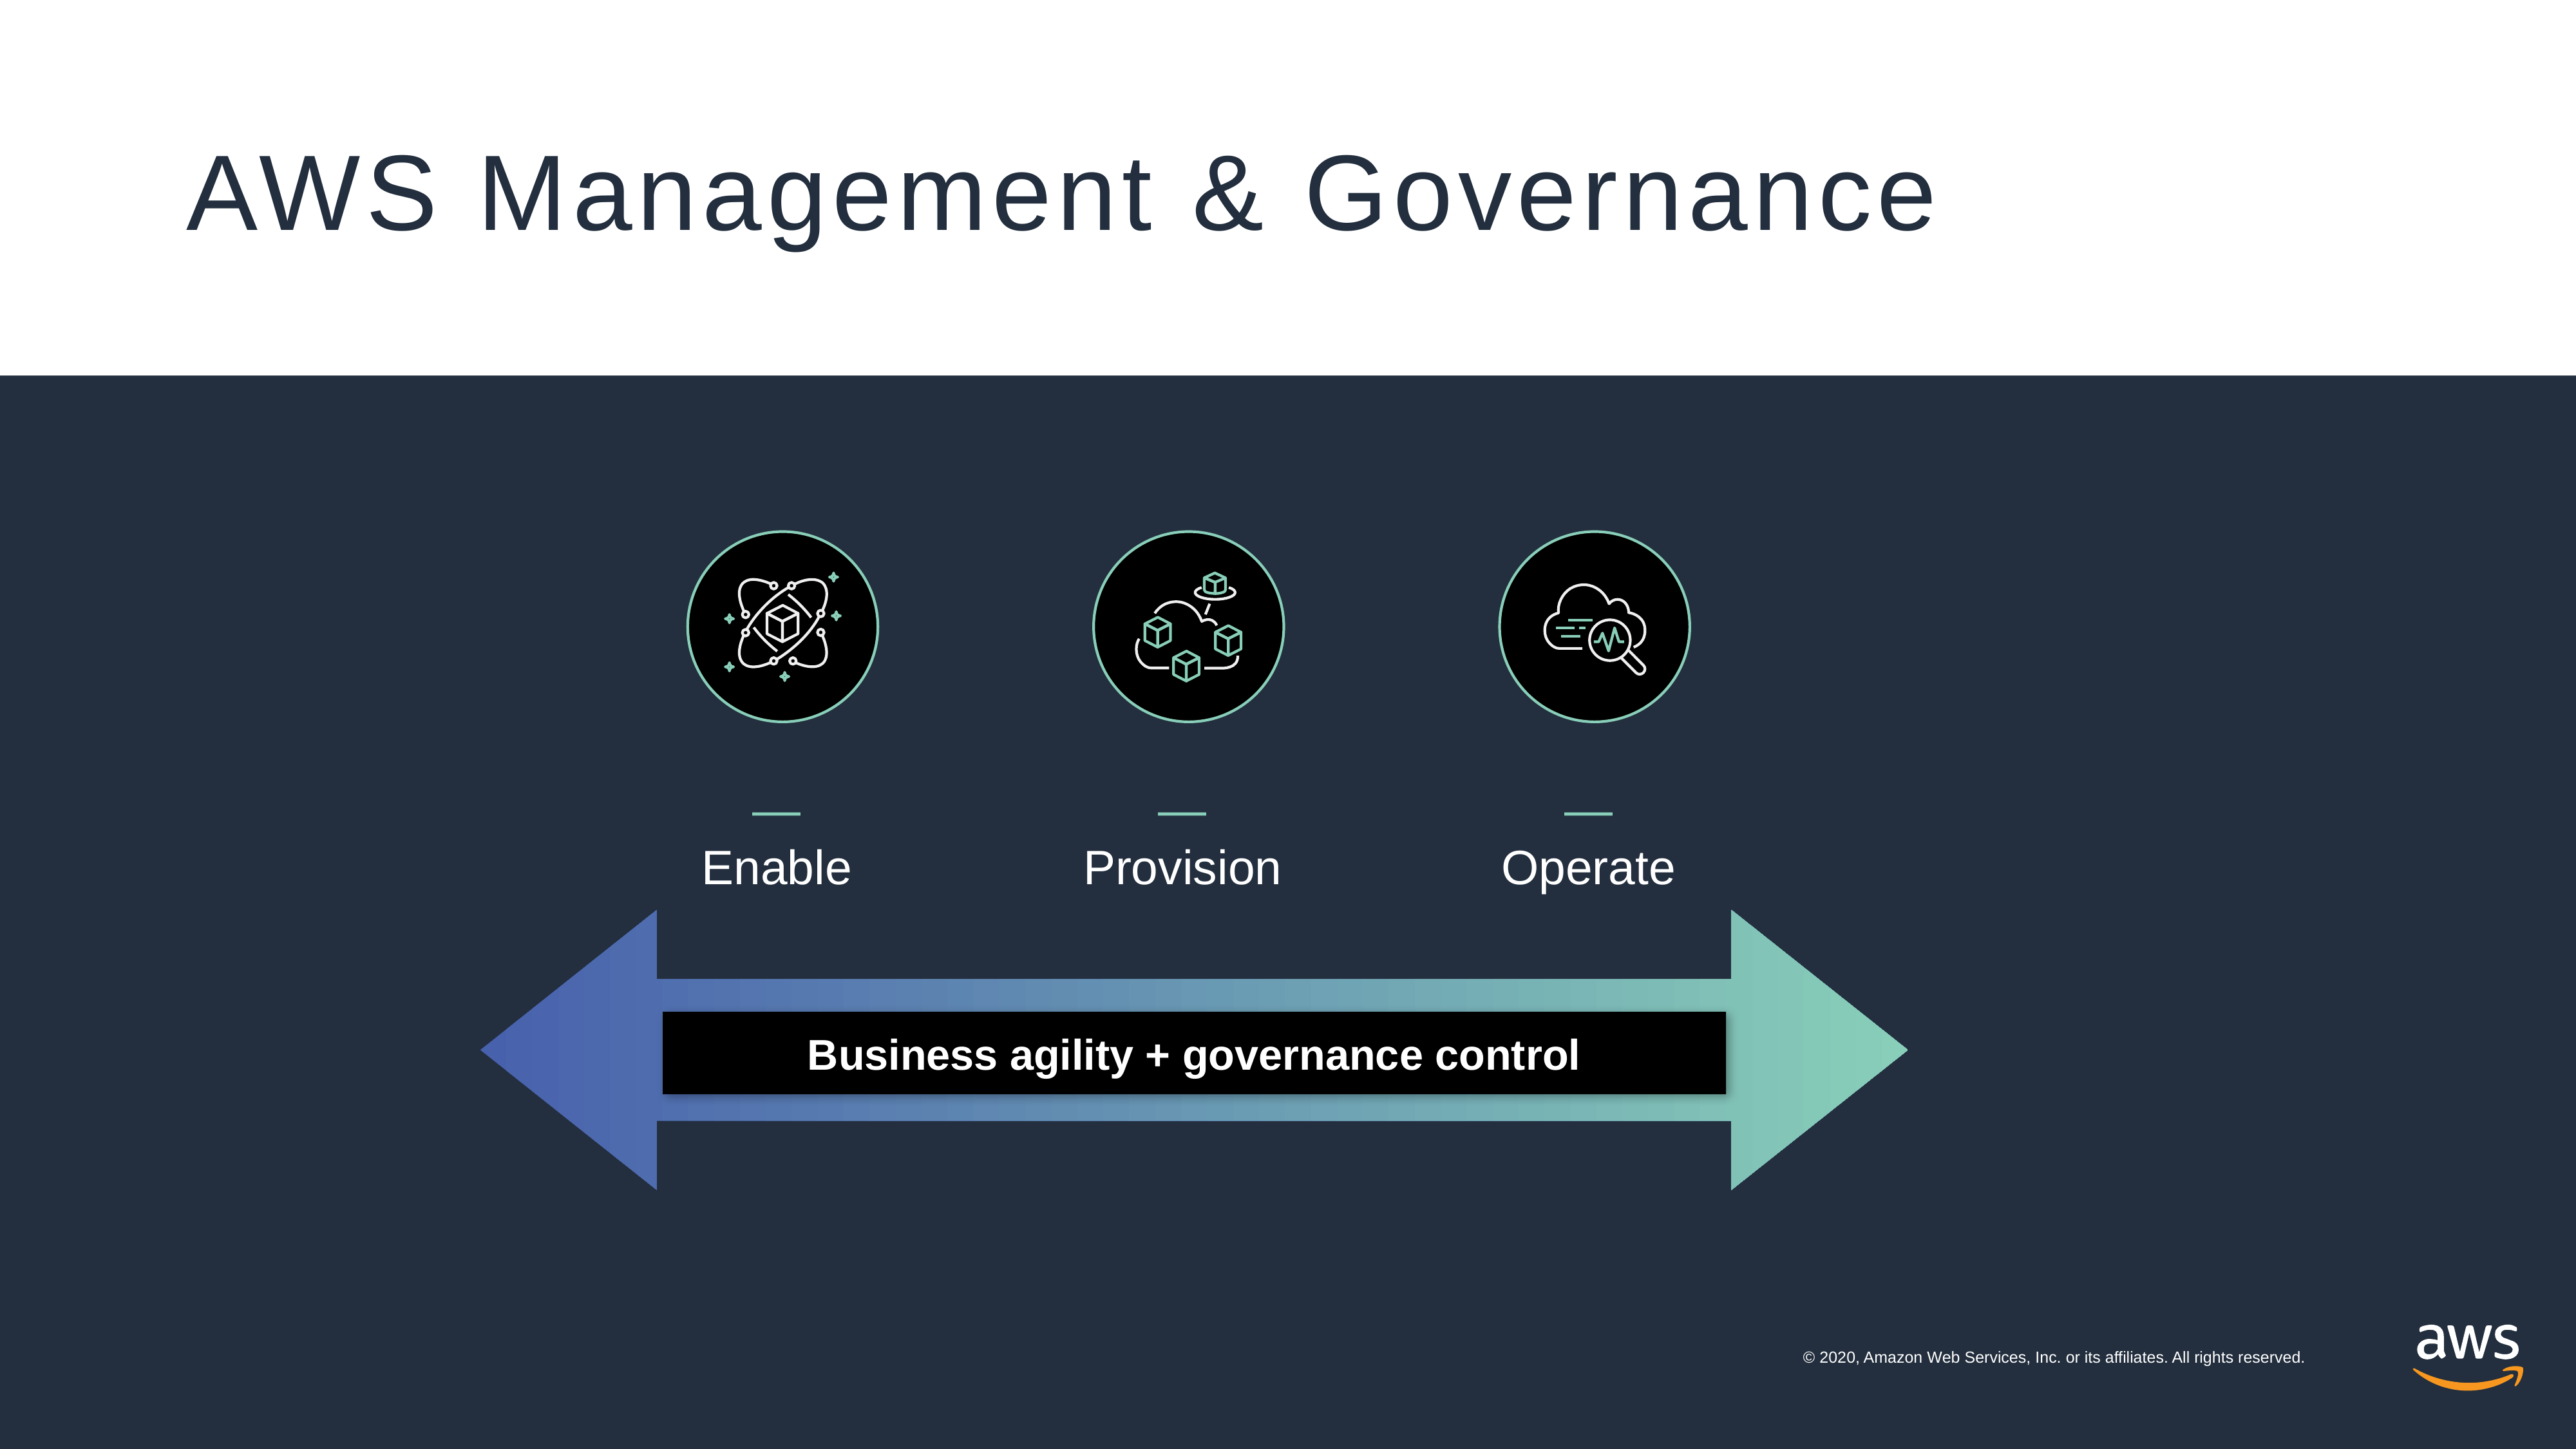

# AWS Management & Governance

—
Enable
—
Provision
—
Operate

Business agility + governance control
© 2020, Amazon Web Services, Inc. or its affiliates. All rights reserved.